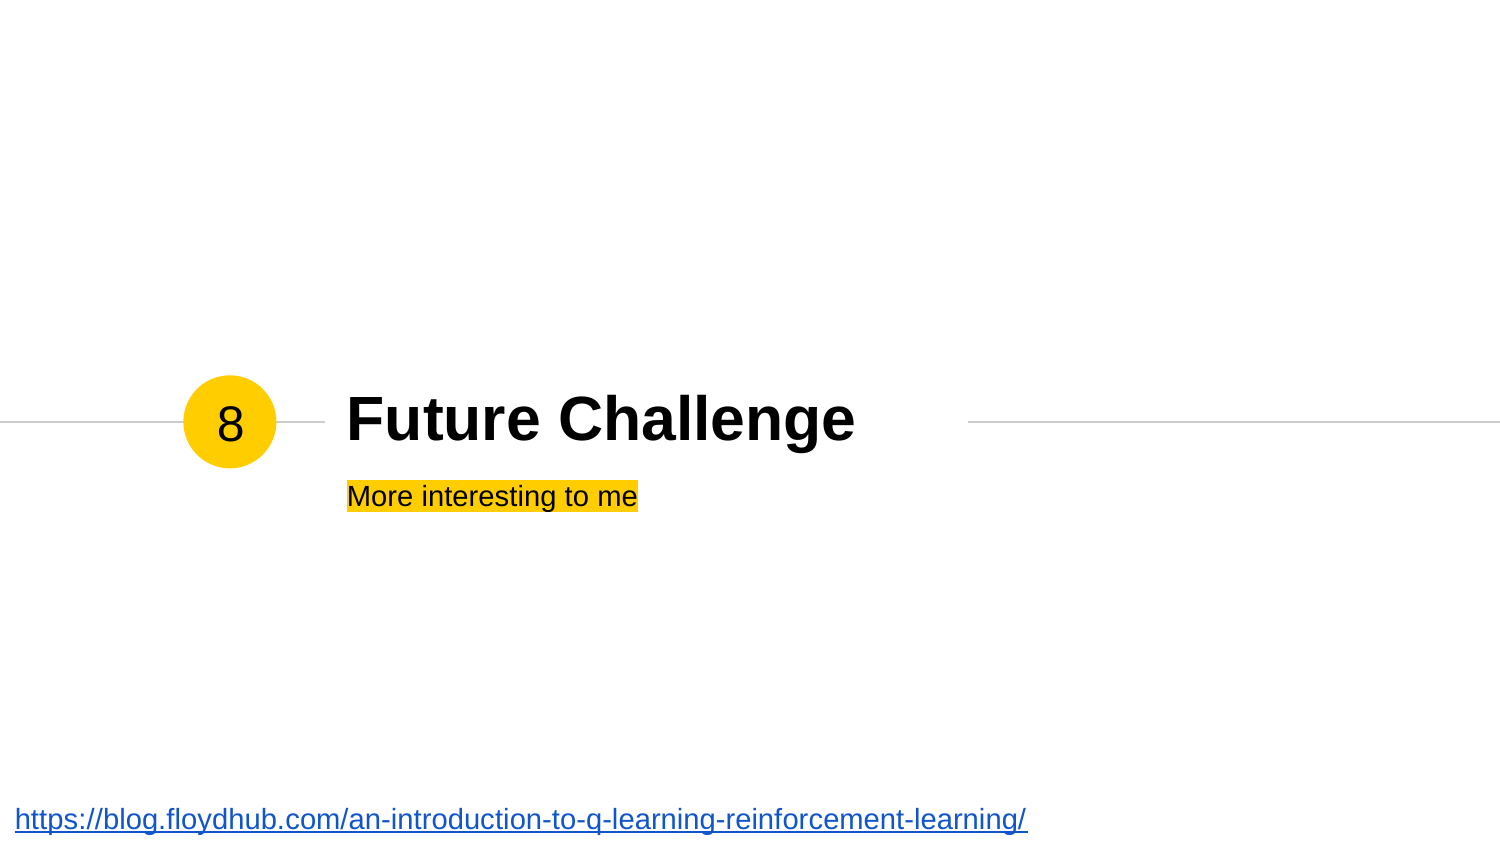

# Future Challenge
8
More interesting to me
https://blog.floydhub.com/an-introduction-to-q-learning-reinforcement-learning/